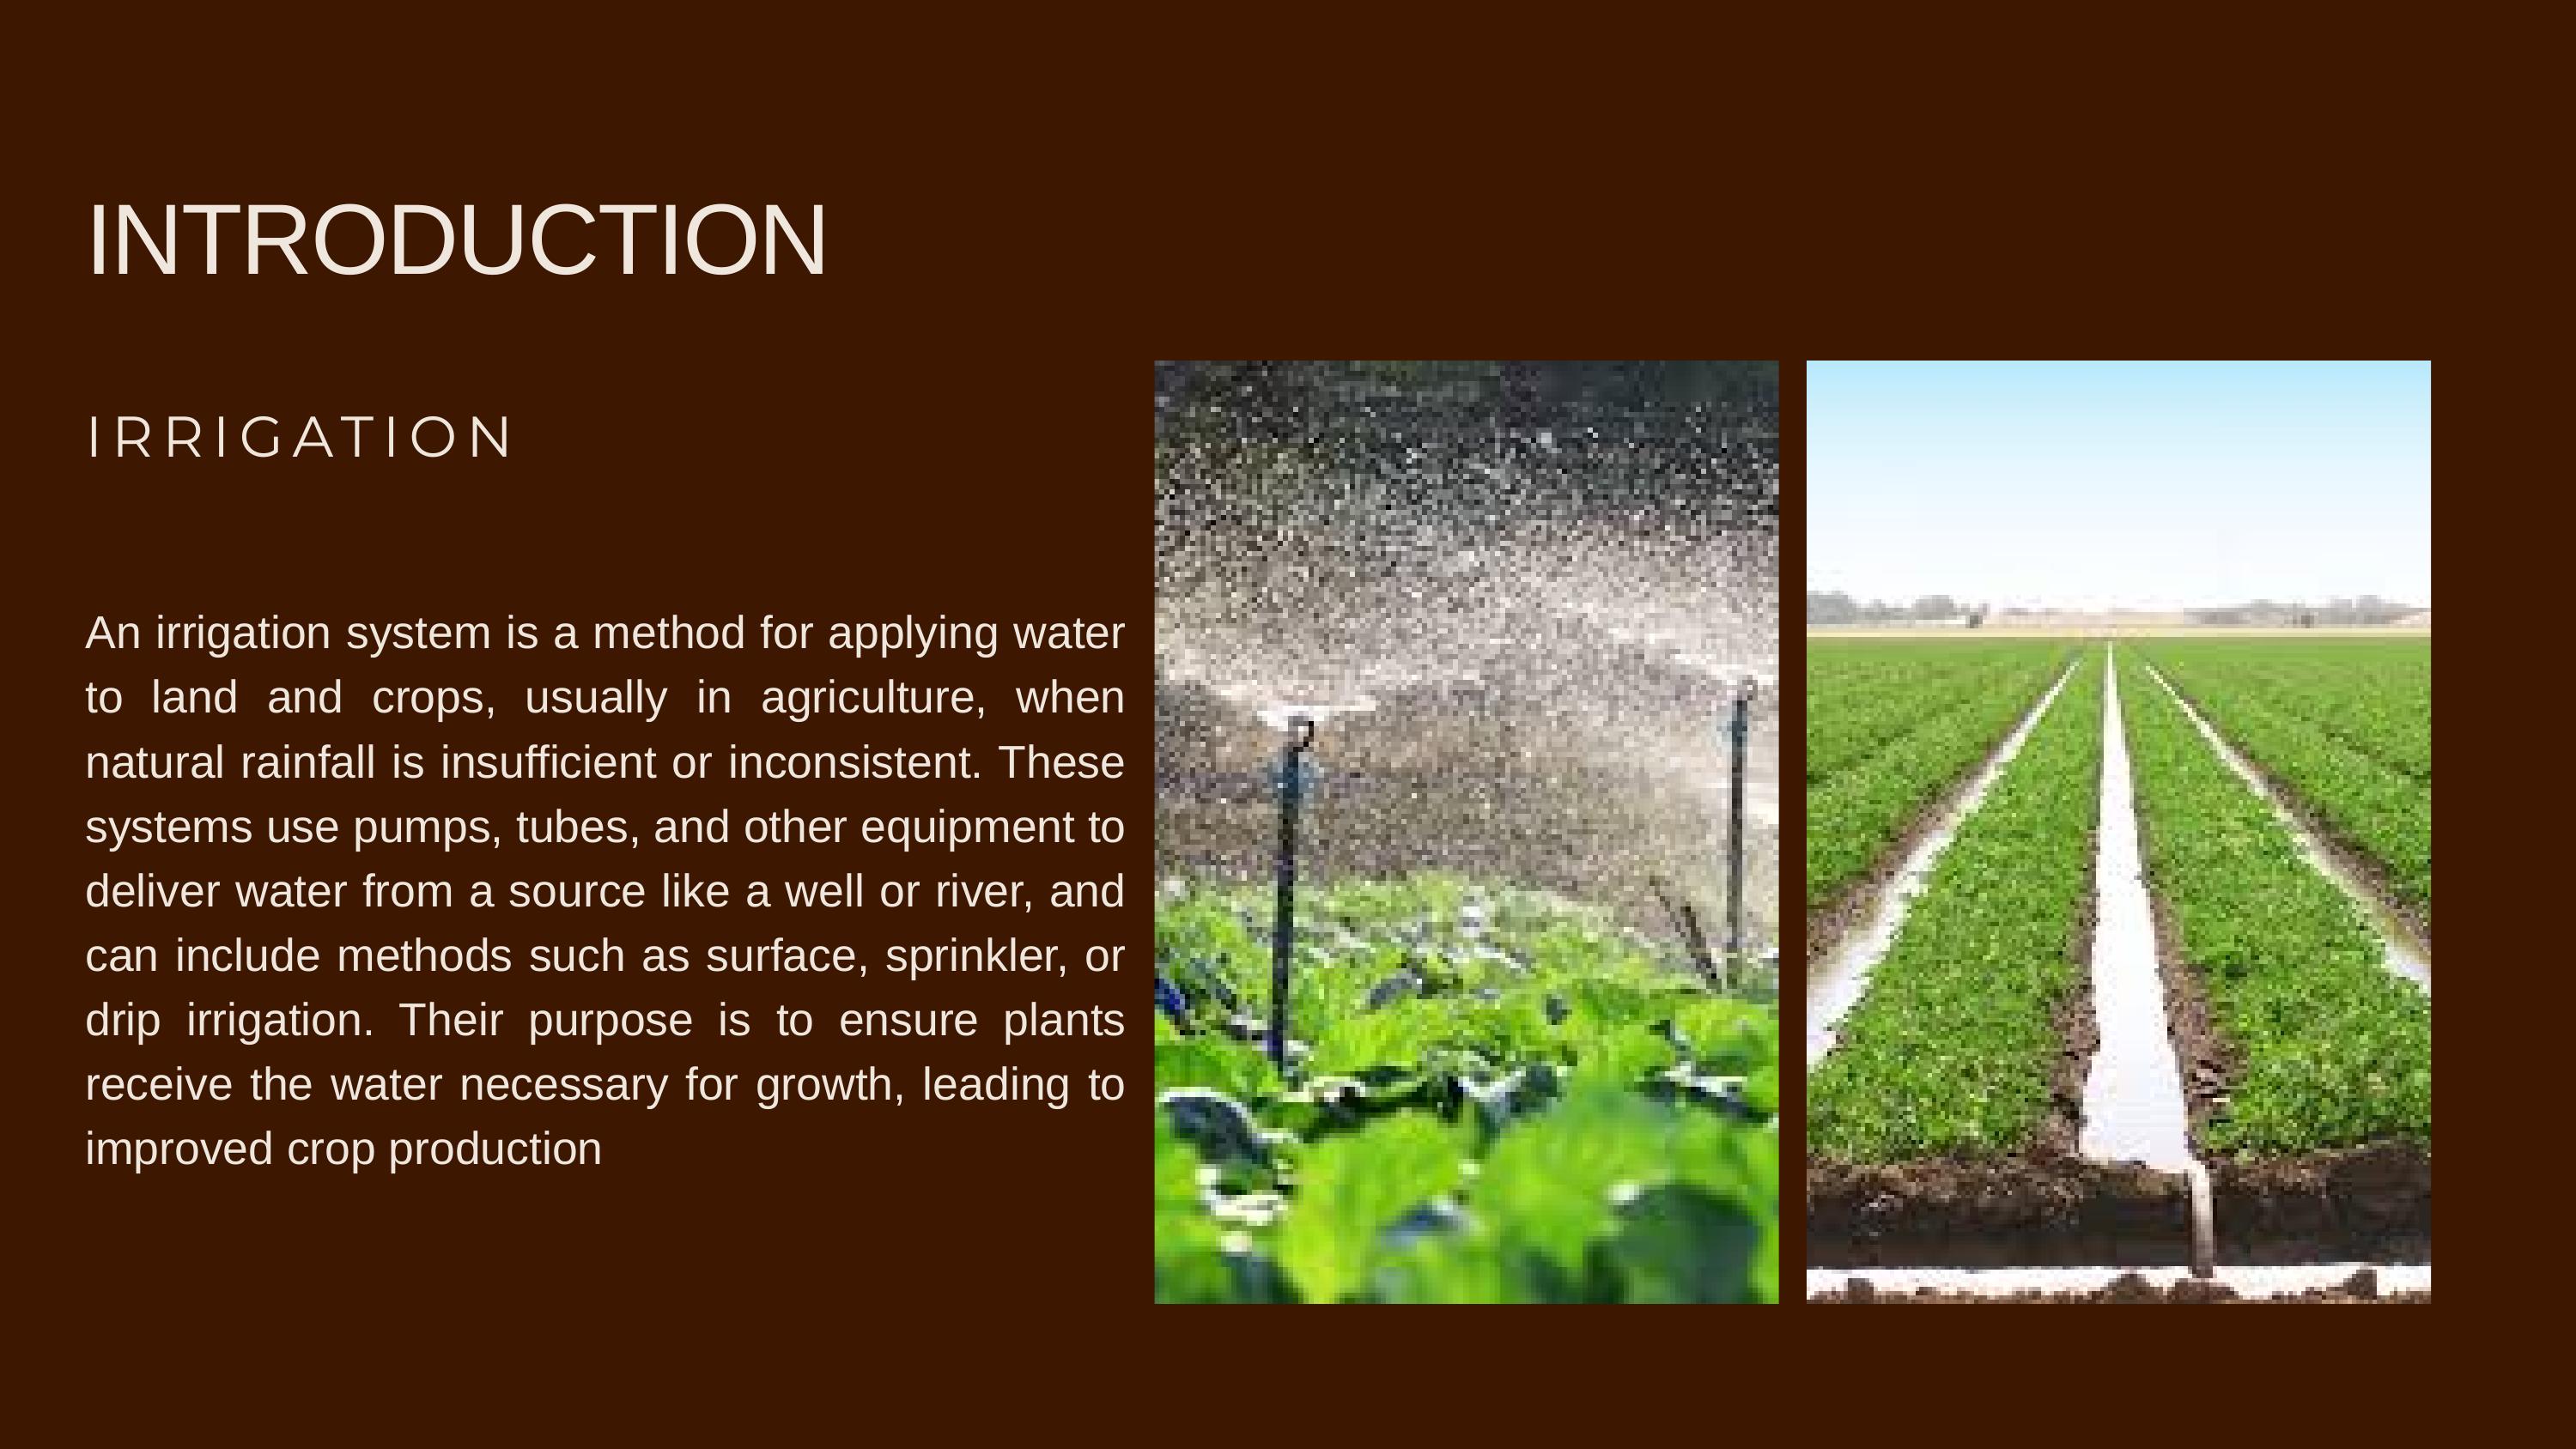

INTRODUCTION

IRRIGATION

An irrigation system is a method for applying water to land and crops, usually in agriculture, when natural rainfall is insufficient or inconsistent. These systems use pumps, tubes, and other equipment to deliver water from a source like a well or river, and can include methods such as surface, sprinkler, or drip irrigation. Their purpose is to ensure plants receive the water necessary for growth, leading to improved crop production